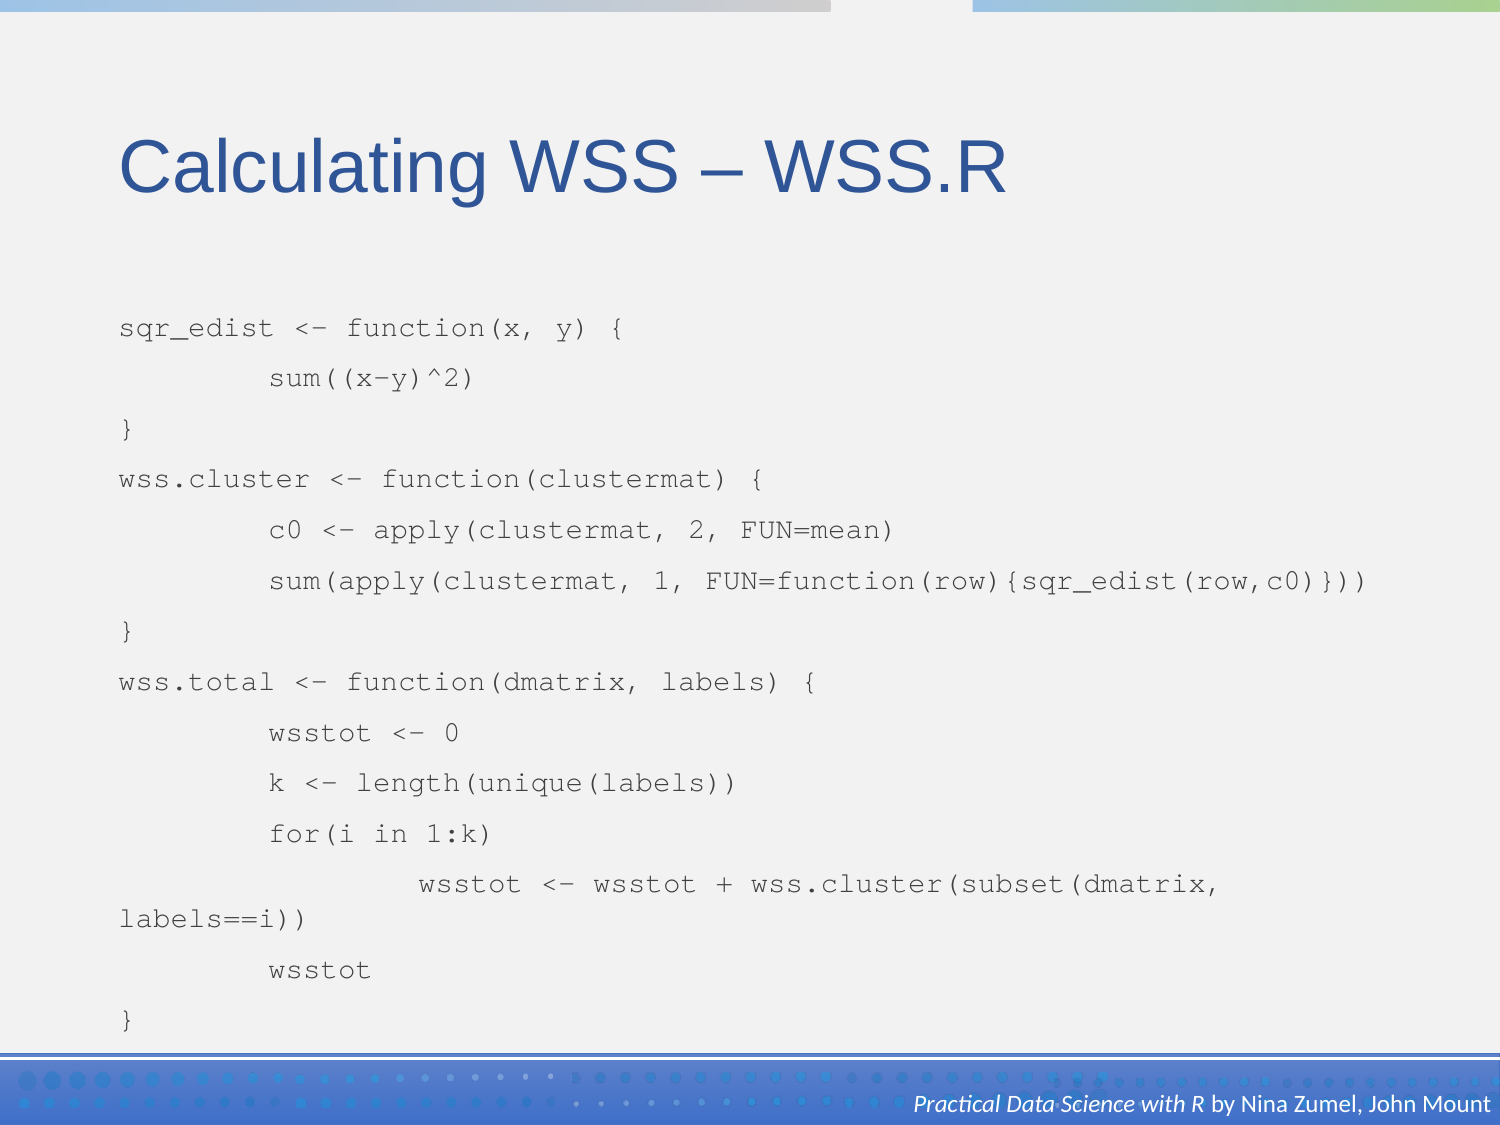

# Calculating WSS – WSS.R
sqr_edist <- function(x, y) {
	sum((x-y)^2)
}
wss.cluster <- function(clustermat) {
	c0 <- apply(clustermat, 2, FUN=mean)
	sum(apply(clustermat, 1, FUN=function(row){sqr_edist(row,c0)}))
}
wss.total <- function(dmatrix, labels) {
	wsstot <- 0
	k <- length(unique(labels))
	for(i in 1:k)
		wsstot <- wsstot + wss.cluster(subset(dmatrix, labels==i))
	wsstot
}
Practical Data Science with R by Nina Zumel, John Mount